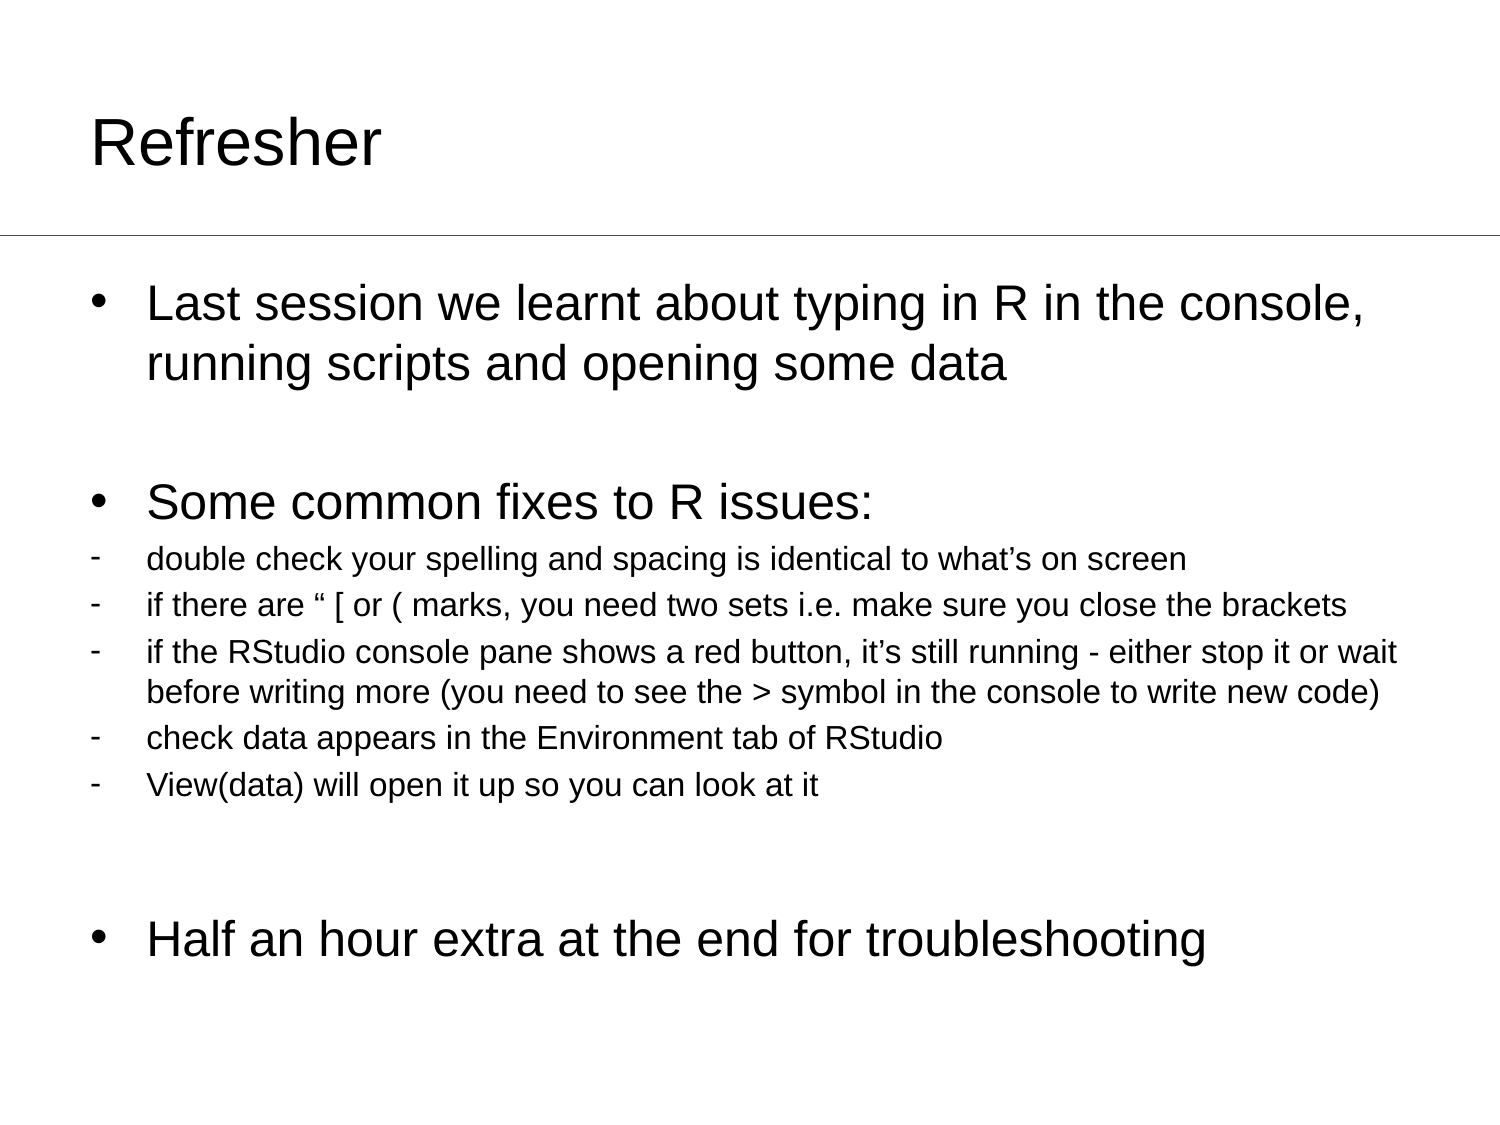

# Refresher
Last session we learnt about typing in R in the console, running scripts and opening some data

Some common fixes to R issues:
double check your spelling and spacing is identical to what’s on screen
if there are “ [ or ( marks, you need two sets i.e. make sure you close the brackets
if the RStudio console pane shows a red button, it’s still running - either stop it or wait before writing more (you need to see the > symbol in the console to write new code)
check data appears in the Environment tab of RStudio
View(data) will open it up so you can look at it

Half an hour extra at the end for troubleshooting